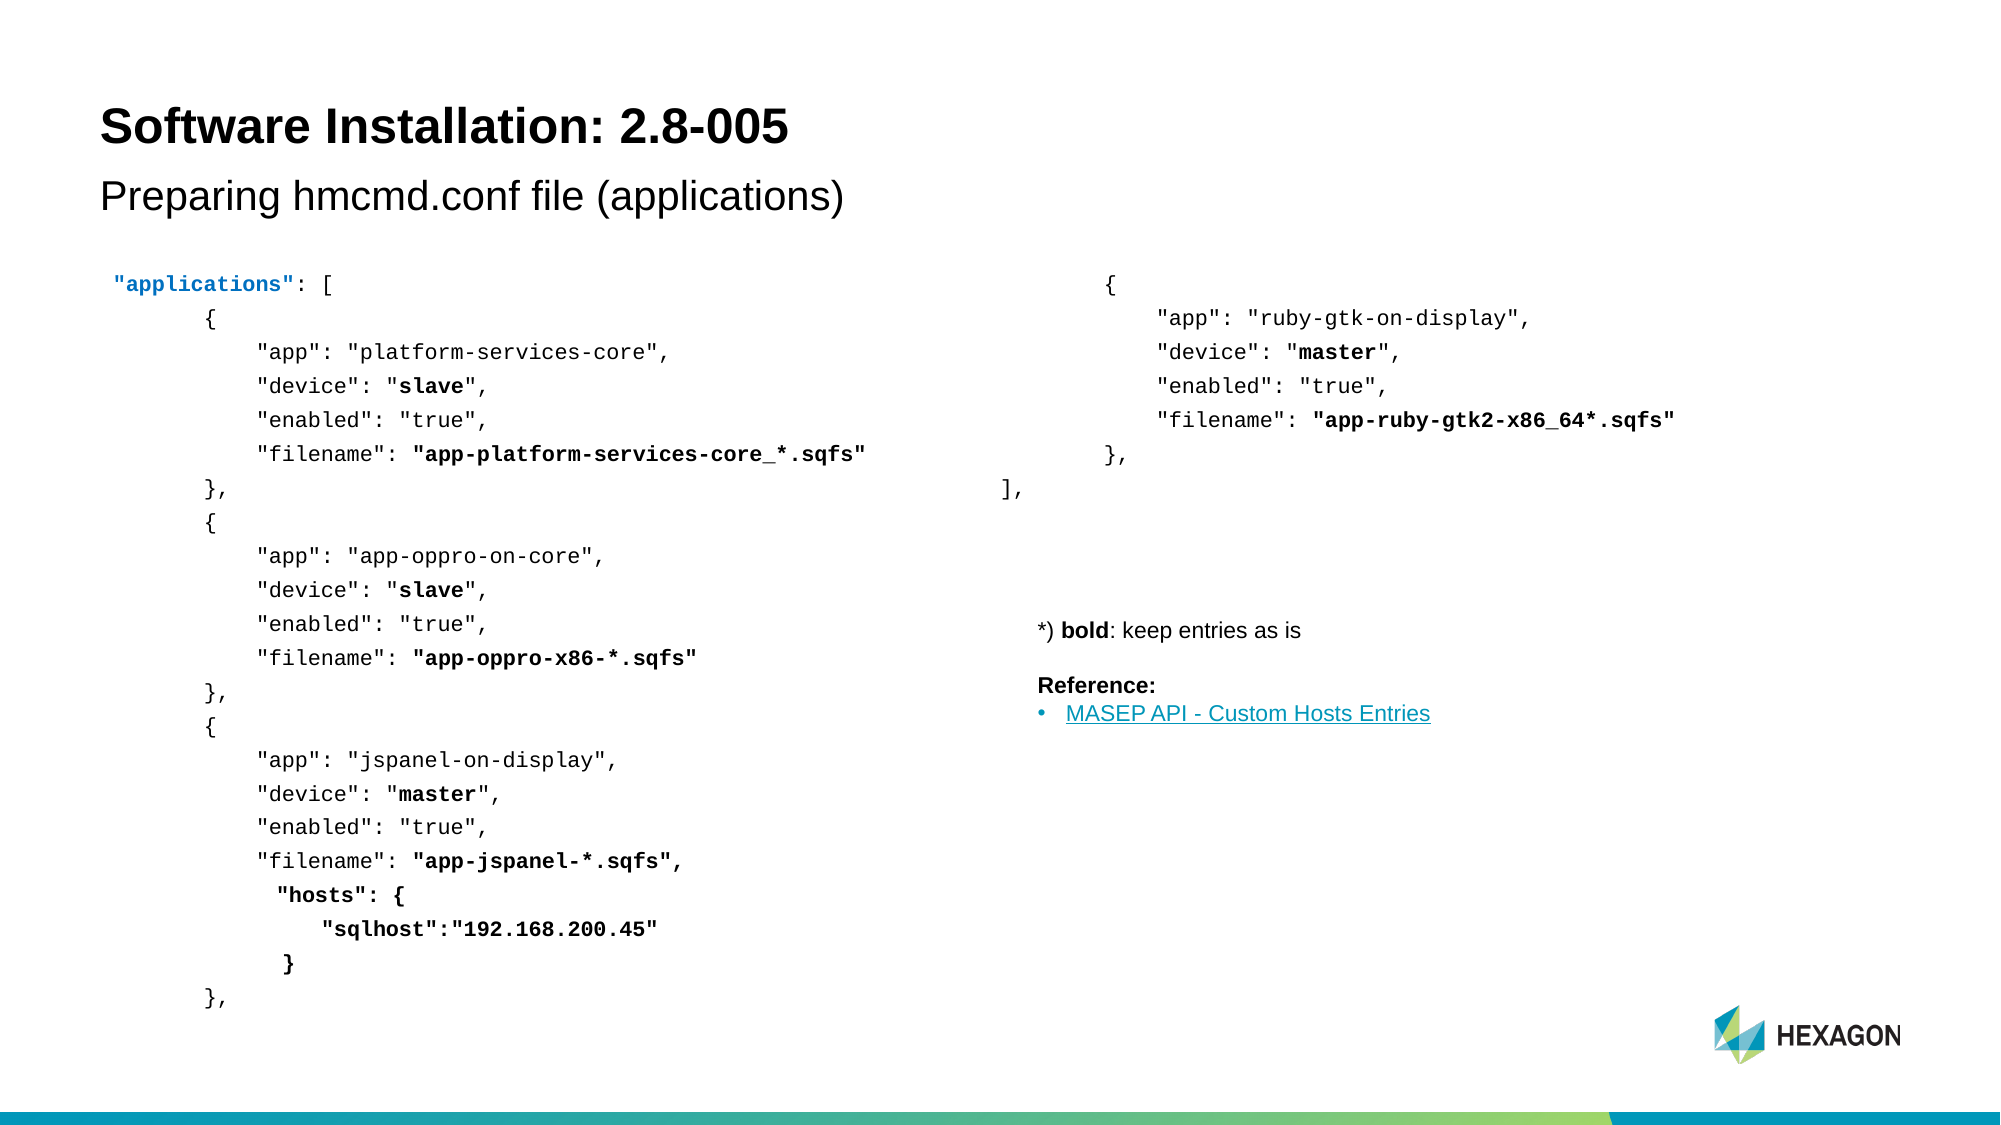

# Software Installation: 2.8-005
Preparing hmcmd.conf file (applications)
 "applications": [
        {
            "app": "platform-services-core",
            "device": "slave",
            "enabled": "true",
            "filename": "app-platform-services-core_*.sqfs"
        },
        {
            "app": "app-oppro-on-core",
            "device": "slave",
            "enabled": "true",
            "filename": "app-oppro-x86-*.sqfs"
        },
        {
            "app": "jspanel-on-display",
            "device": "master",
            "enabled": "true",
            "filename": "app-jspanel-*.sqfs",
	  "hosts": {
                 "sqlhost":"192.168.200.45"
              }
        },
        {
            "app": "ruby-gtk-on-display",
            "device": "master",
            "enabled": "true",
            "filename": "app-ruby-gtk2-x86_64*.sqfs"
        },
],
*) bold: keep entries as is

Reference:
MASEP API - Custom Hosts Entries